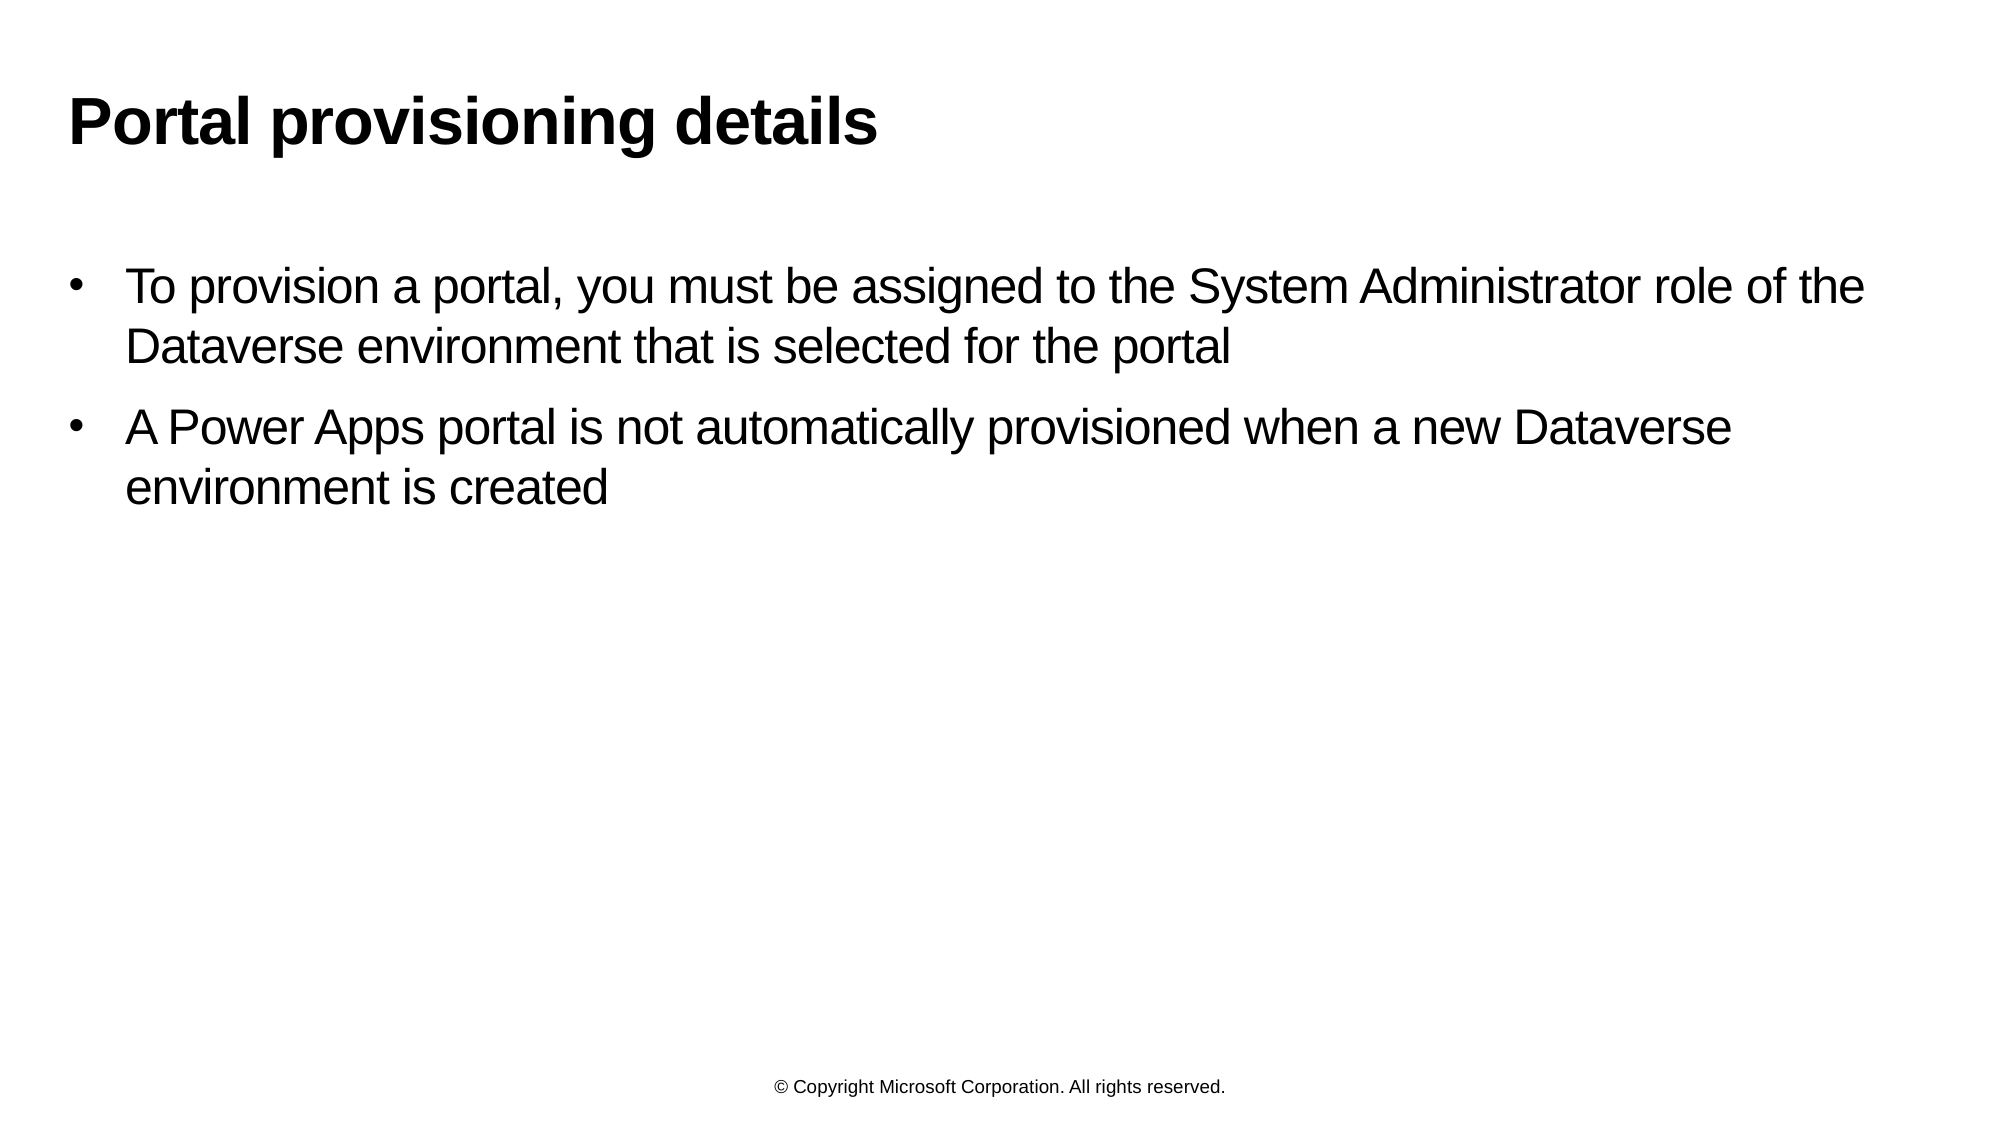

# Portal provisioning details
To provision a portal, you must be assigned to the System Administrator role of the Dataverse environment that is selected for the portal
A Power Apps portal is not automatically provisioned when a new Dataverse environment is created